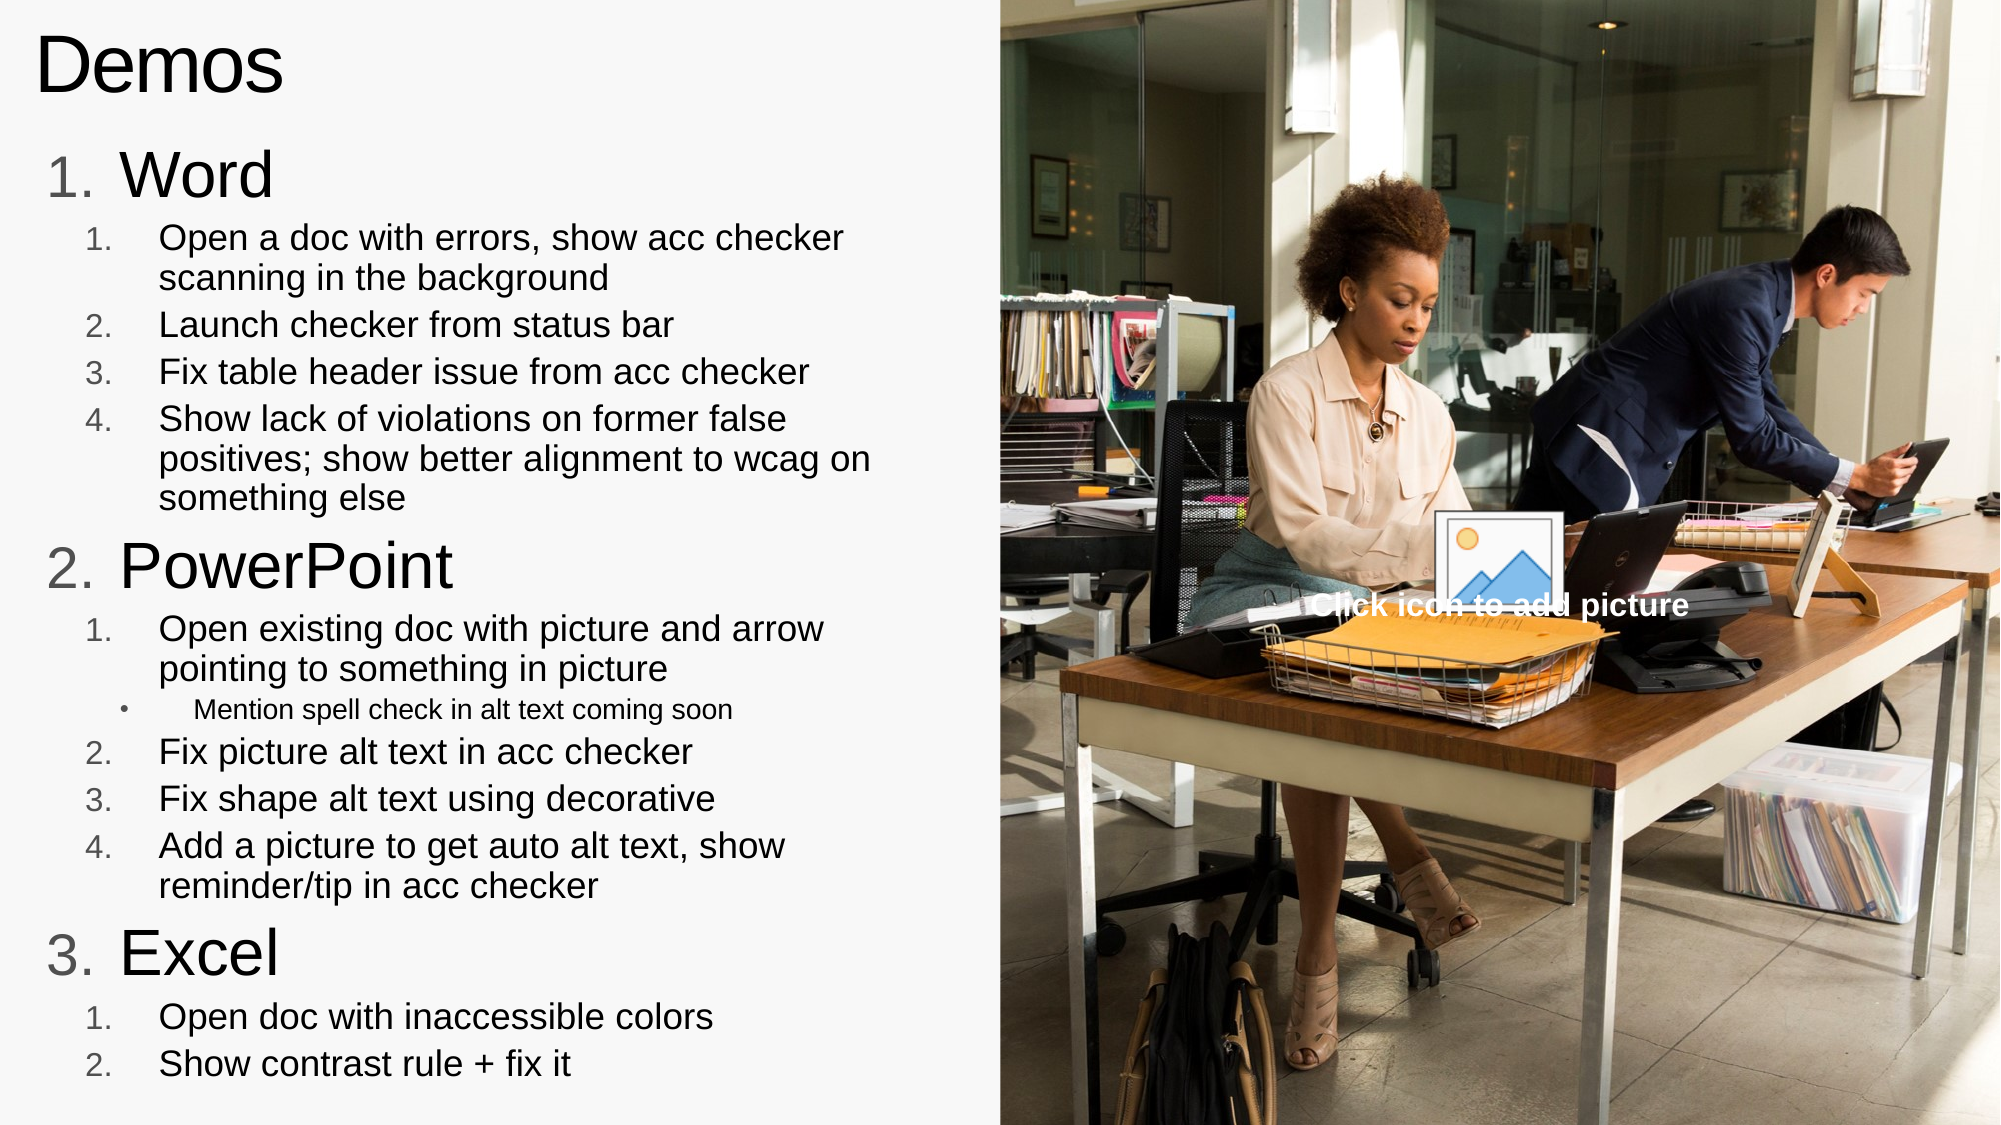

# Demos
Word
Open a doc with errors, show acc checker scanning in the background
Launch checker from status bar
Fix table header issue from acc checker
Show lack of violations on former false positives; show better alignment to wcag on something else
PowerPoint
Open existing doc with picture and arrow pointing to something in picture
Mention spell check in alt text coming soon
Fix picture alt text in acc checker
Fix shape alt text using decorative
Add a picture to get auto alt text, show reminder/tip in acc checker
Excel
Open doc with inaccessible colors
Show contrast rule + fix it